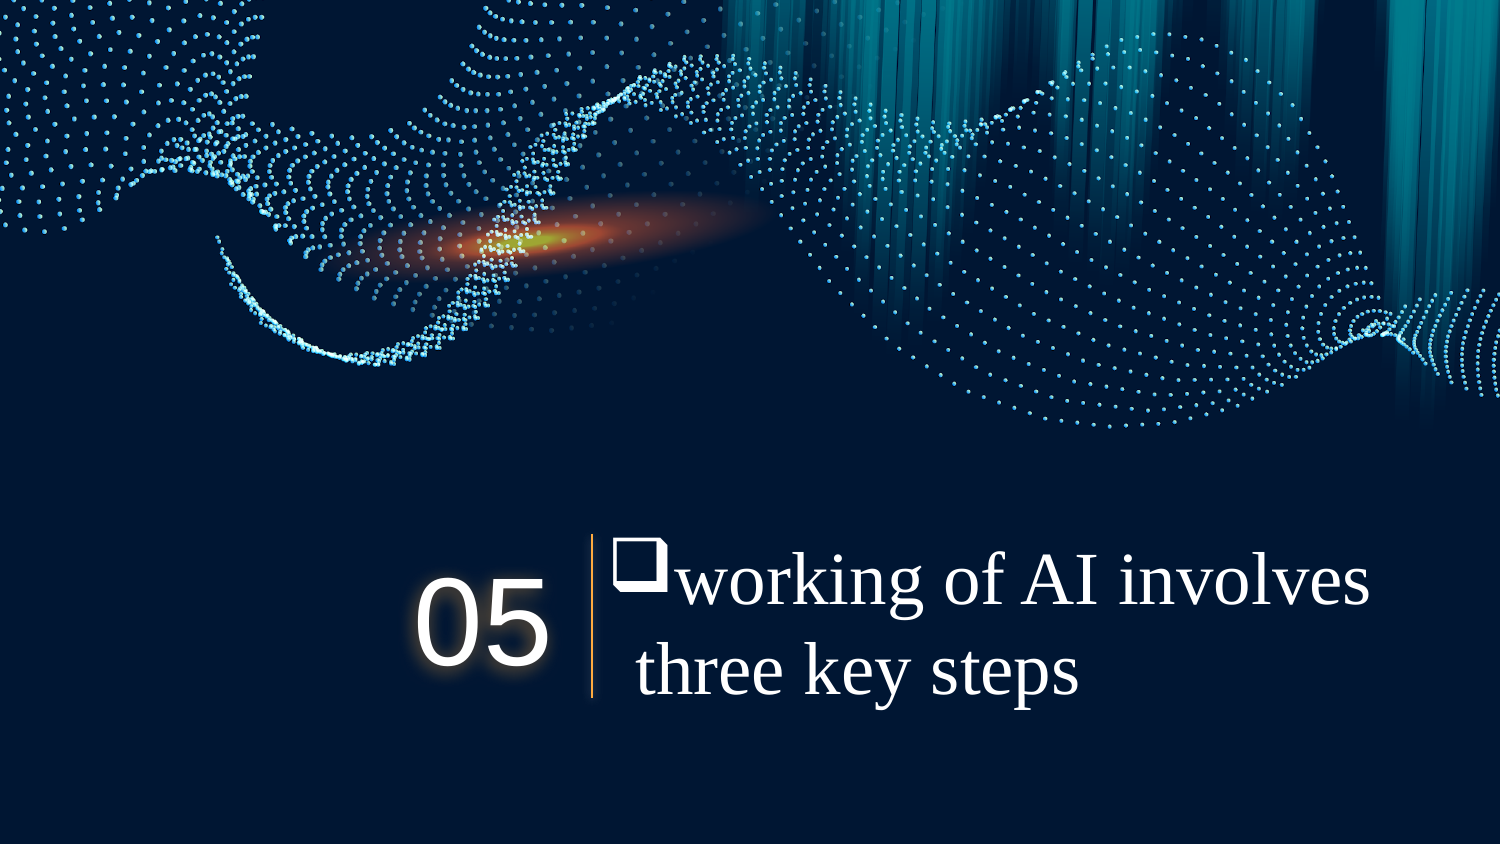

# working of AI involves three key steps
05